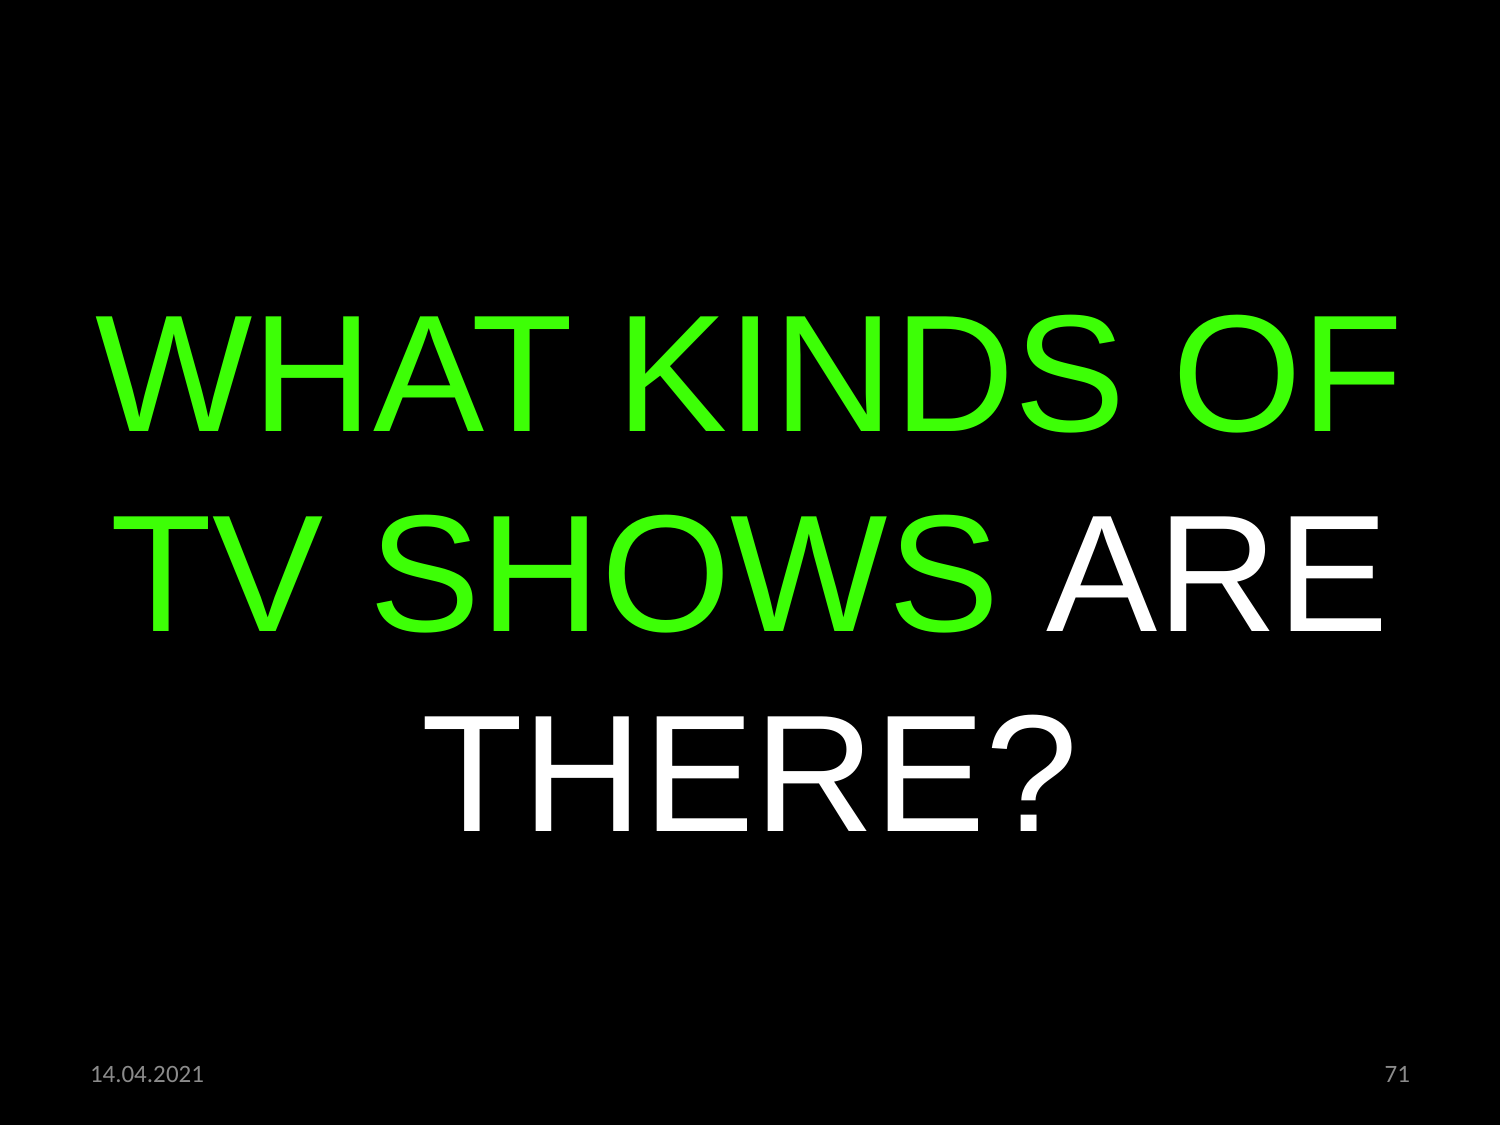

WHAT KINDS OF TV SHOWS ARE THERE?
14.04.2021
71